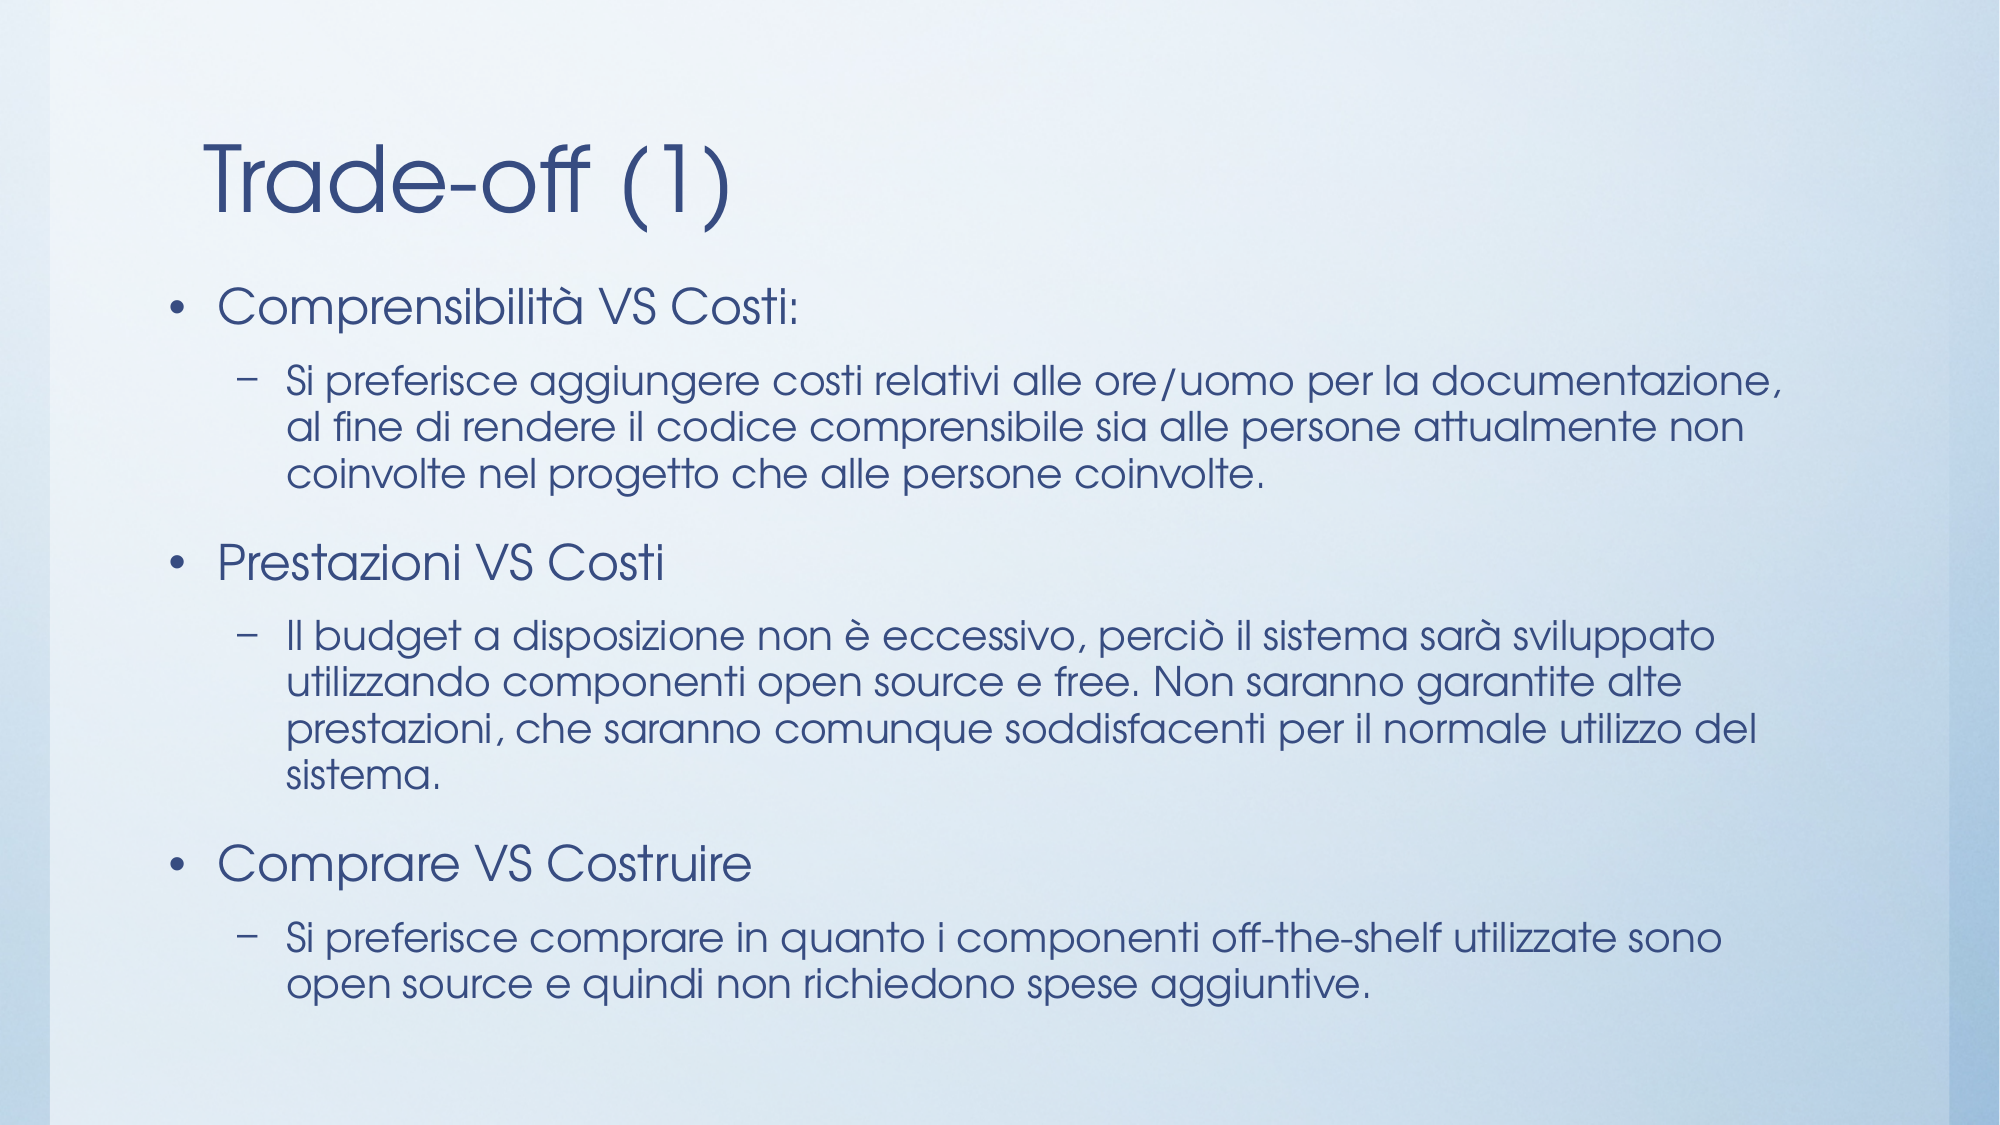

# Trade-off (1)
Comprensibilità VS Costi:
Si preferisce aggiungere costi relativi alle ore/uomo per la documentazione, al fine di rendere il codice comprensibile sia alle persone attualmente non coinvolte nel progetto che alle persone coinvolte.
Prestazioni VS Costi
Il budget a disposizione non è eccessivo, perciò il sistema sarà sviluppato utilizzando componenti open source e free. Non saranno garantite alte prestazioni, che saranno comunque soddisfacenti per il normale utilizzo del sistema.
Comprare VS Costruire
Si preferisce comprare in quanto i componenti off-the-shelf utilizzate sono open source e quindi non richiedono spese aggiuntive.